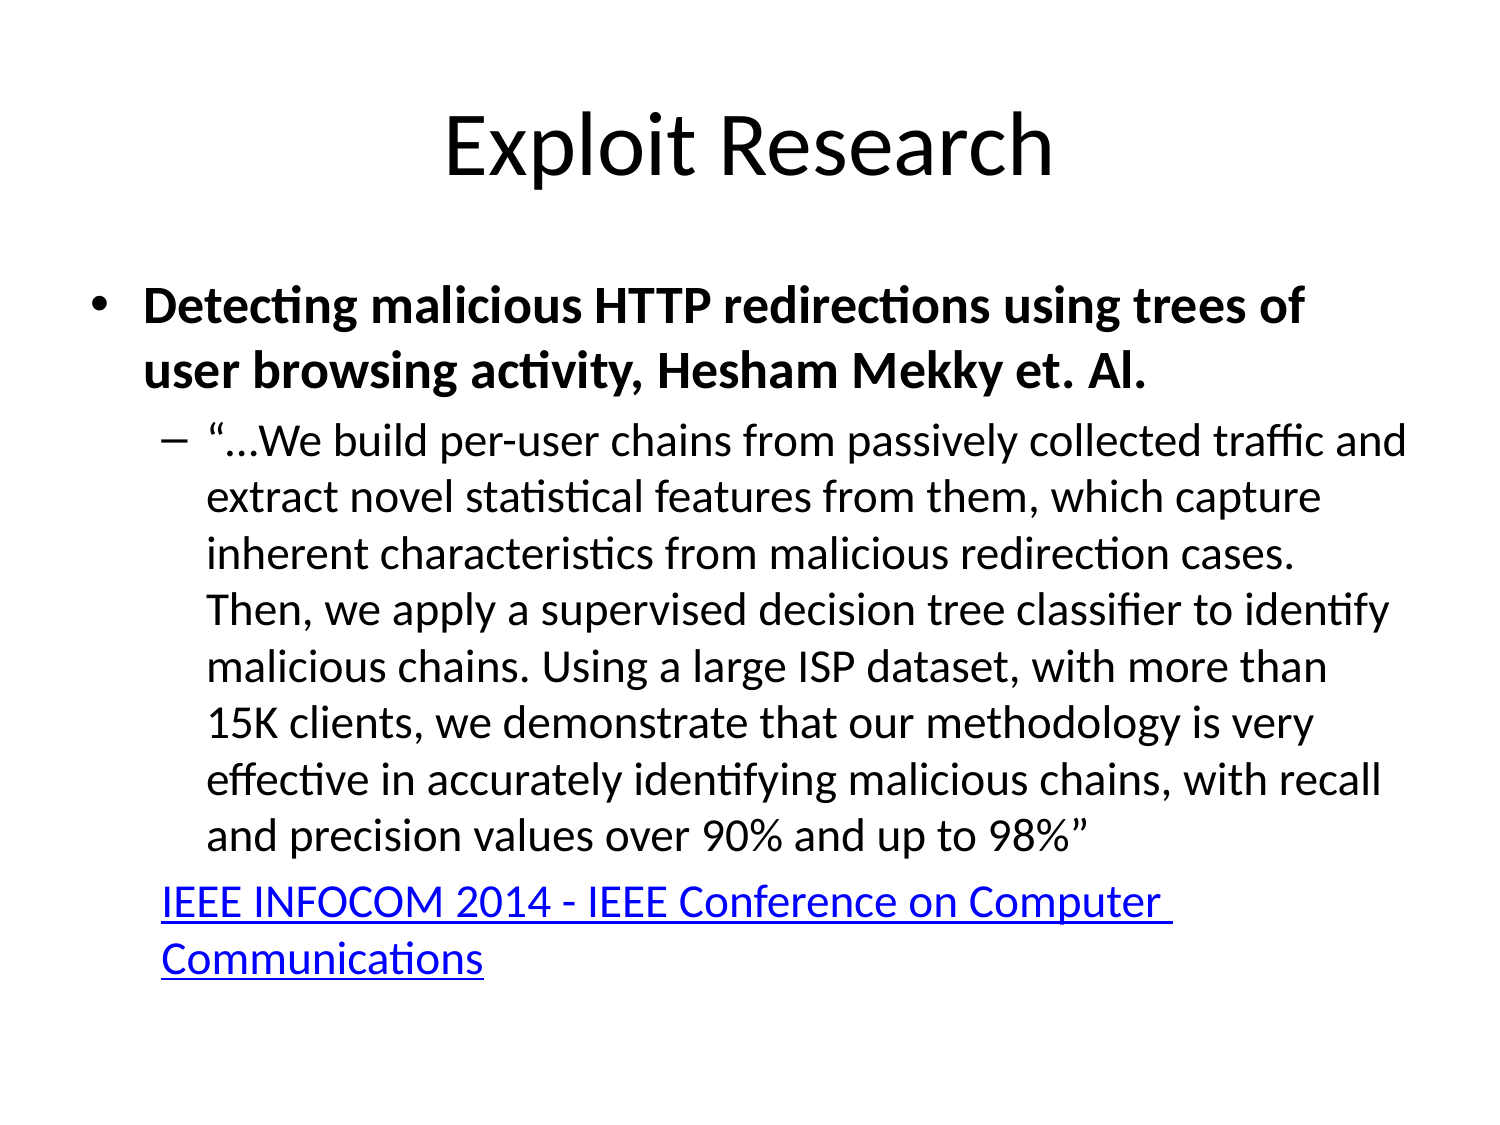

# Exploit Research
Detecting malicious HTTP redirections using trees of user browsing activity, Hesham Mekky et. Al.
“…We build per-user chains from passively collected traffic and extract novel statistical features from them, which capture inherent characteristics from malicious redirection cases. Then, we apply a supervised decision tree classifier to identify malicious chains. Using a large ISP dataset, with more than 15K clients, we demonstrate that our methodology is very effective in accurately identifying malicious chains, with recall and precision values over 90% and up to 98%”
IEEE INFOCOM 2014 - IEEE Conference on Computer Communications